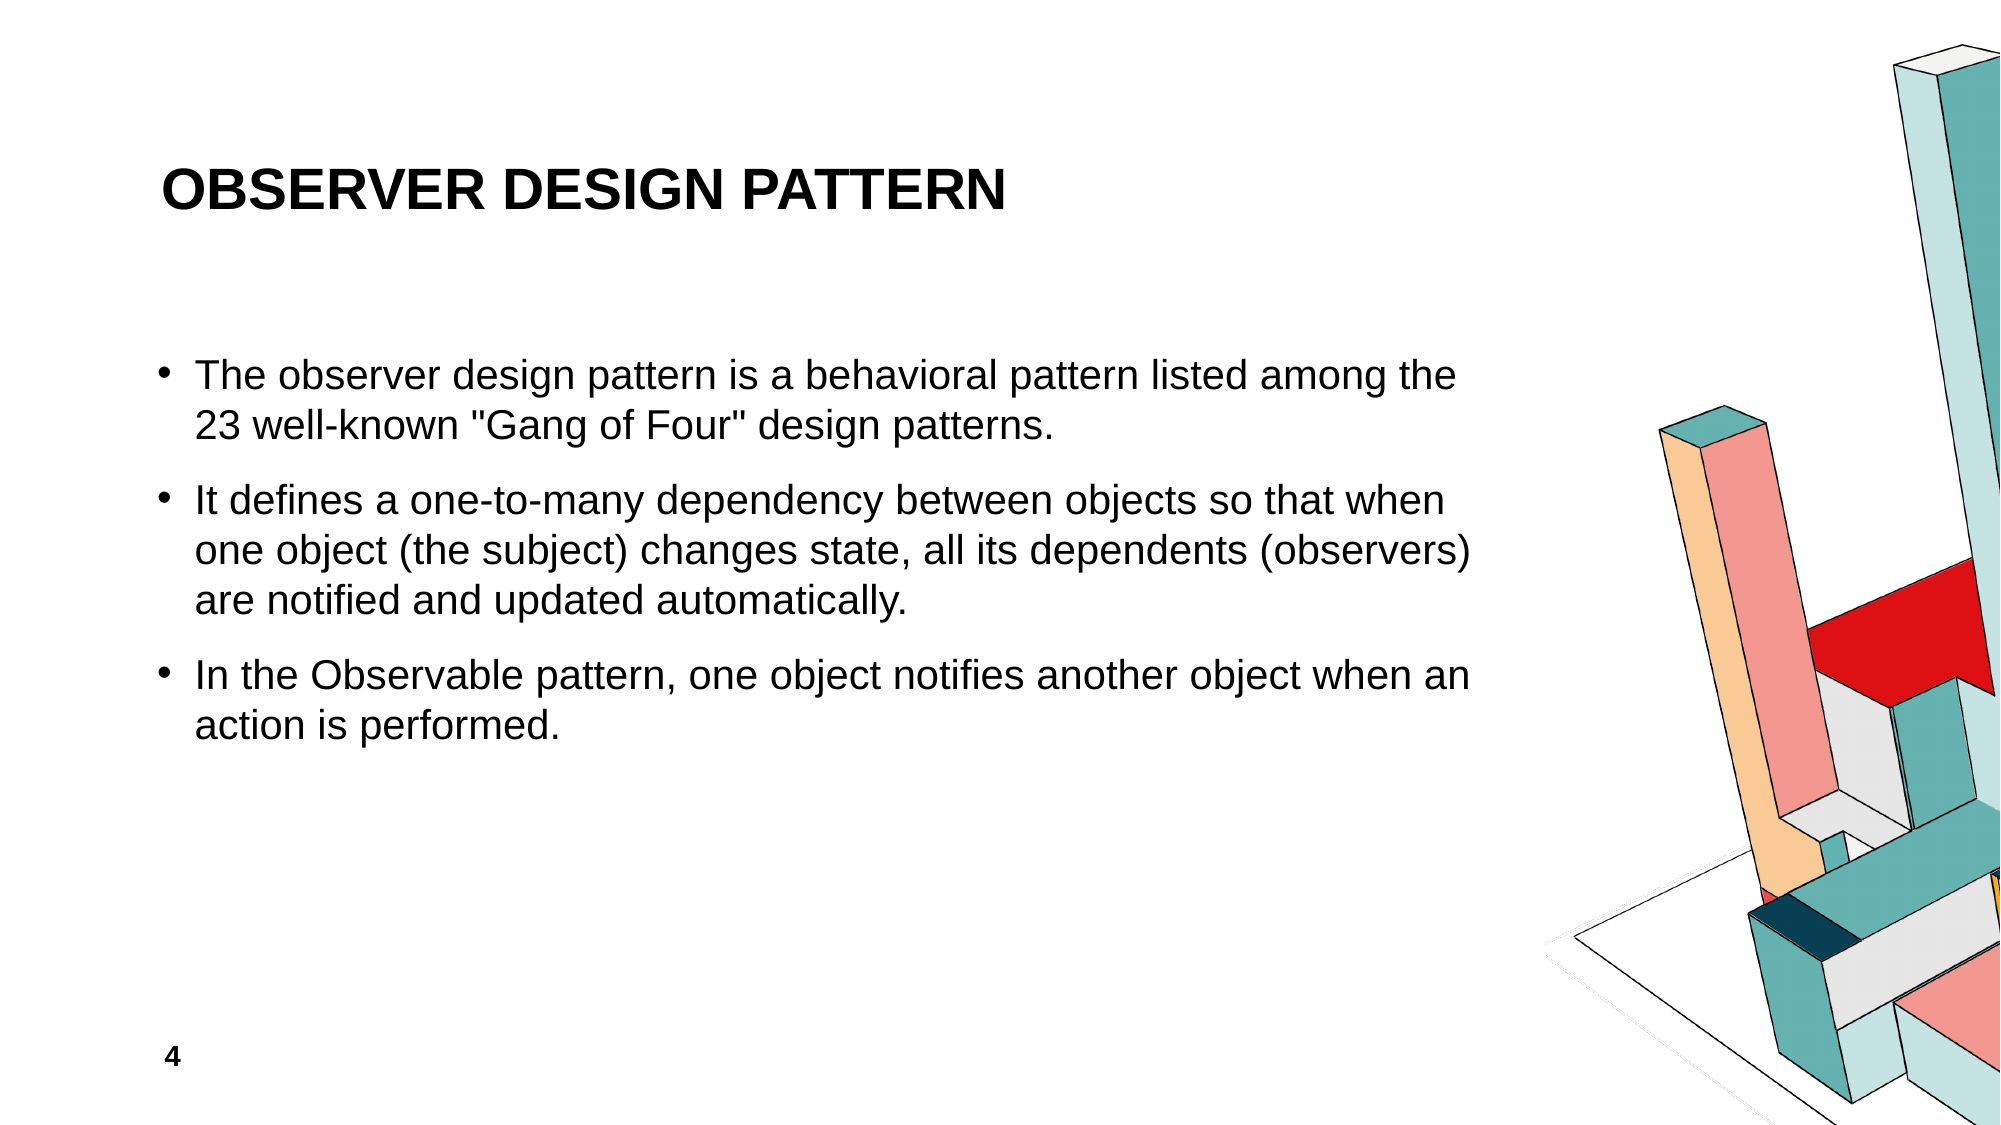

# Observer design pattern
The observer design pattern is a behavioral pattern listed among the 23 well-known "Gang of Four" design patterns.
It defines a one-to-many dependency between objects so that when one object (the subject) changes state, all its dependents (observers) are notified and updated automatically.
In the Observable pattern, one object notifies another object when an action is performed.
4